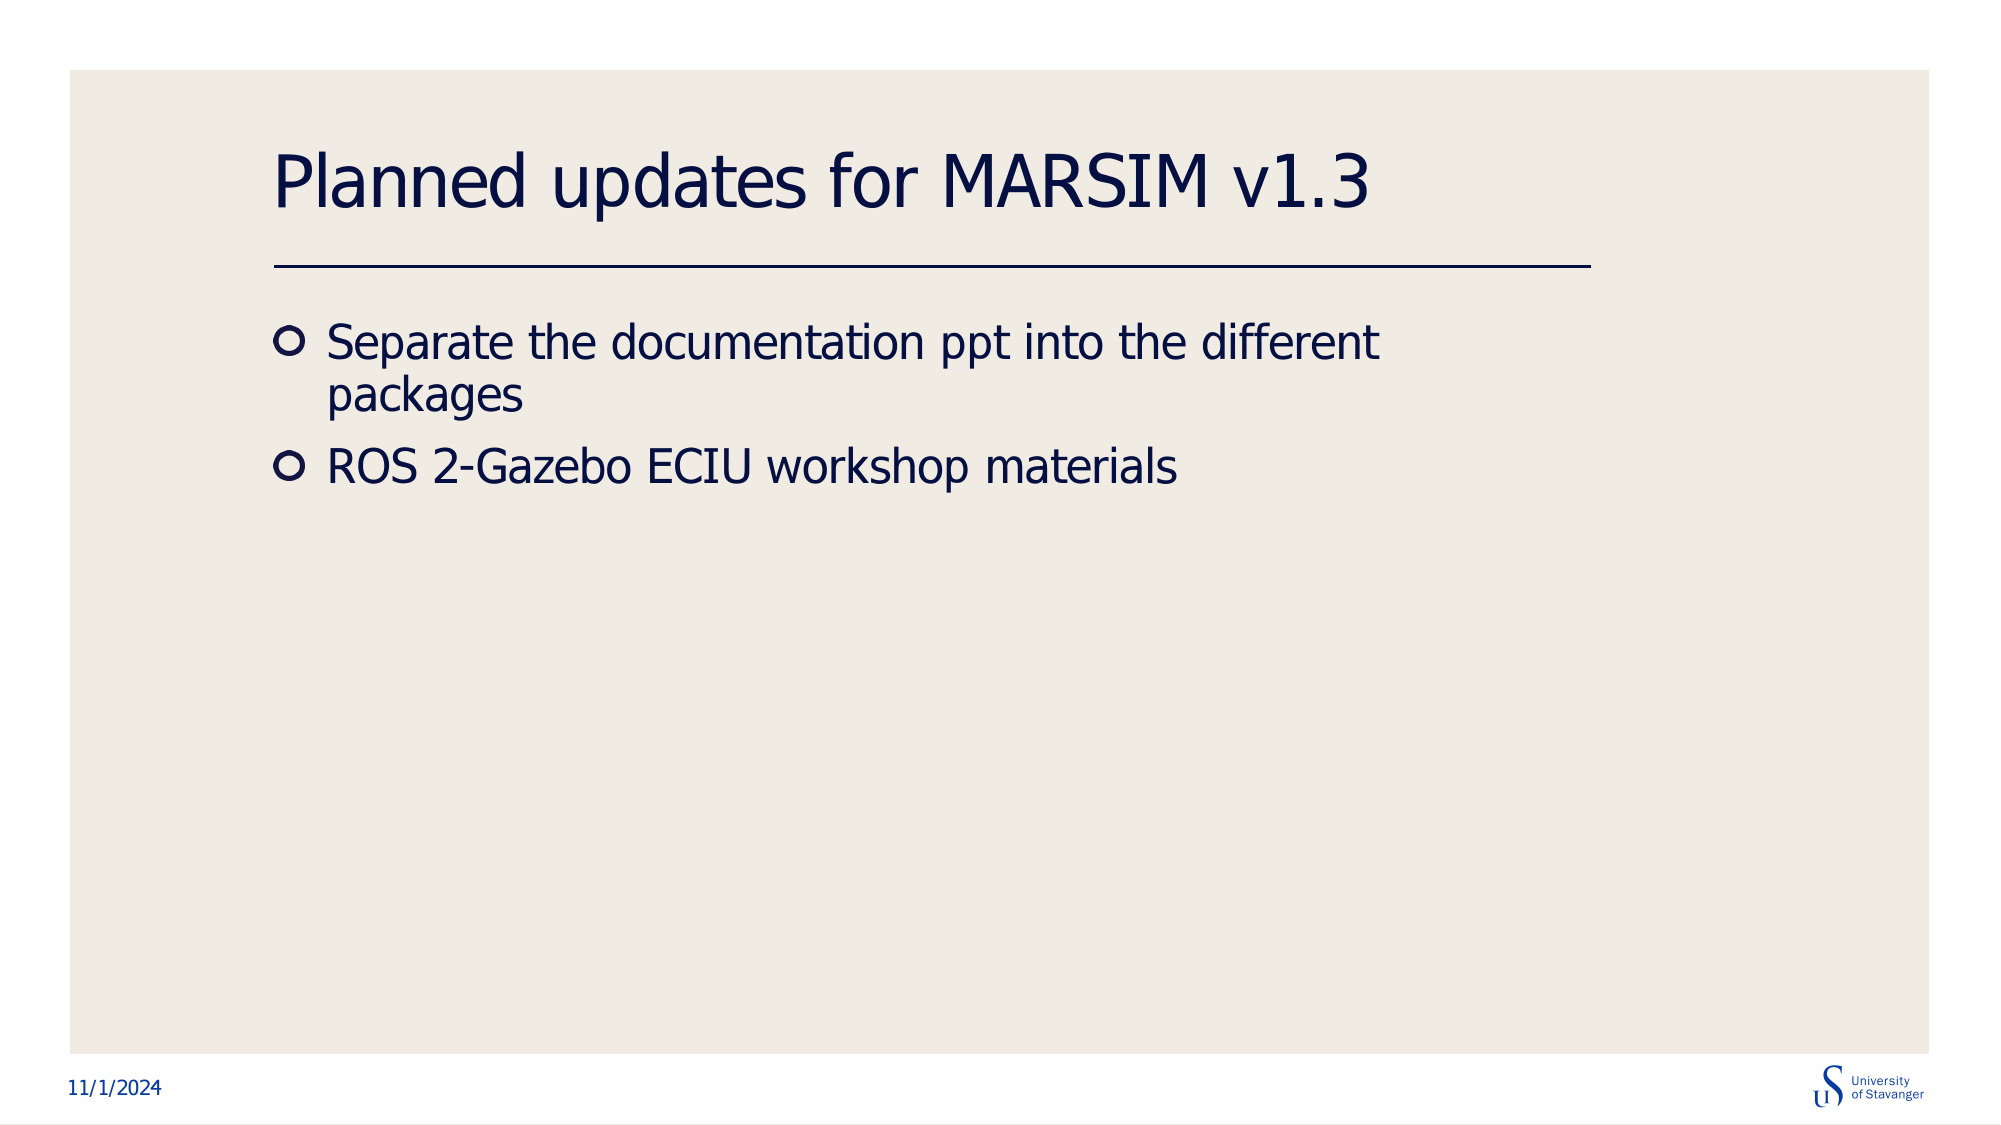

# Planned updates for MARSIM v1.3
Separate the documentation ppt into the different packages
ROS 2-Gazebo ECIU workshop materials

11/1/2024